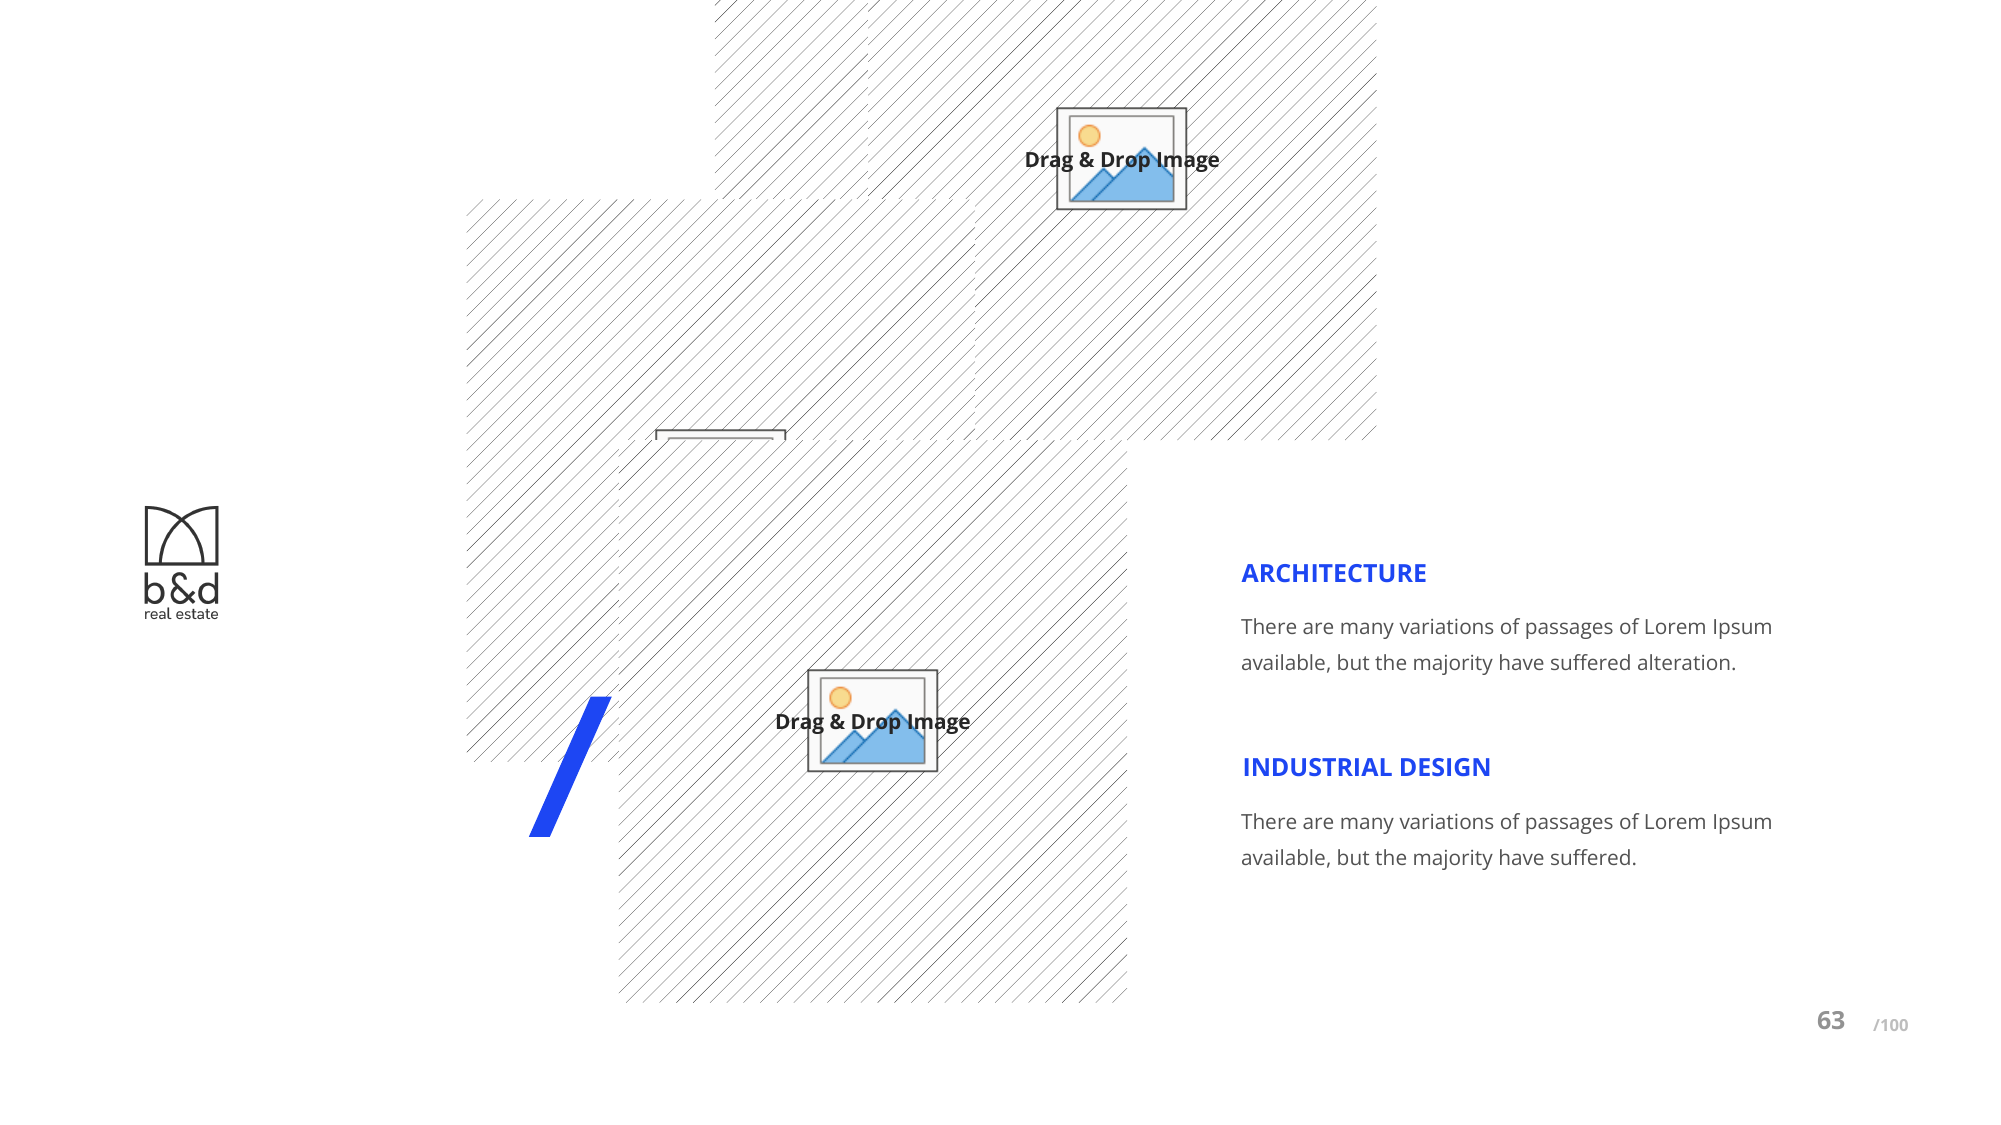

ARCHITECTURE
There are many variations of passages of Lorem Ipsum available, but the majority have suffered alteration.

INDUSTRIAL DESIGN
There are many variations of passages of Lorem Ipsum available, but the majority have suffered.
63